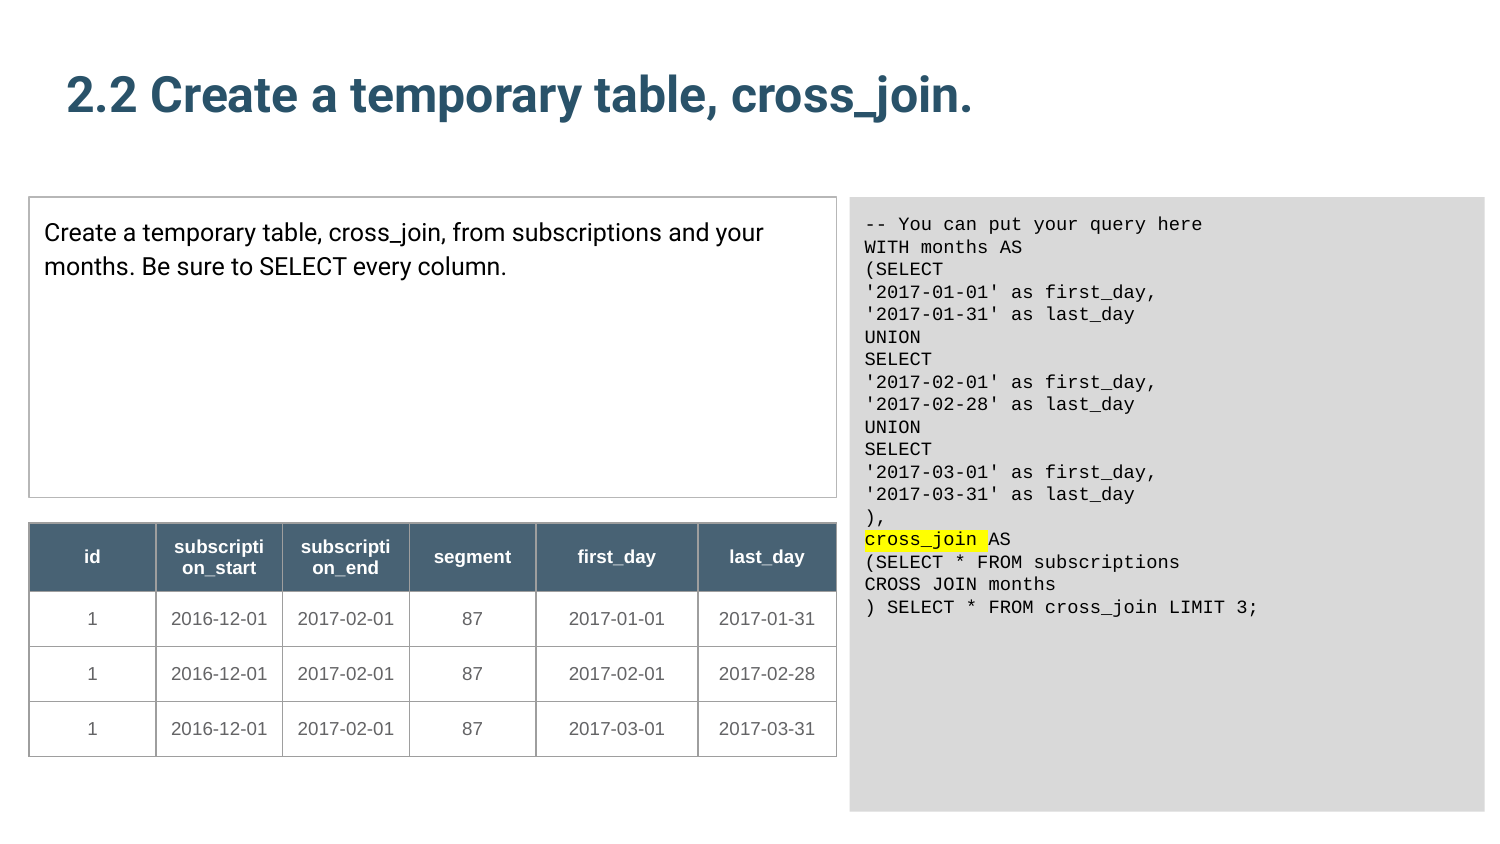

2.2 Create a temporary table, cross_join.
Create a temporary table, cross_join, from subscriptions and your months. Be sure to SELECT every column.
-- You can put your query here
WITH months AS
(SELECT
'2017-01-01' as first_day,
'2017-01-31' as last_day
UNION
SELECT
'2017-02-01' as first_day,
'2017-02-28' as last_day
UNION
SELECT
'2017-03-01' as first_day,
'2017-03-31' as last_day
),
cross_join AS
(SELECT * FROM subscriptions
CROSS JOIN months
) SELECT * FROM cross_join LIMIT 3;

| id | subscription\_start | subscription\_end | segment | first\_day | last\_day |
| --- | --- | --- | --- | --- | --- |
| 1 | 2016-12-01 | 2017-02-01 | 87 | 2017-01-01 | 2017-01-31 |
| 1 | 2016-12-01 | 2017-02-01 | 87 | 2017-02-01 | 2017-02-28 |
| 1 | 2016-12-01 | 2017-02-01 | 87 | 2017-03-01 | 2017-03-31 |